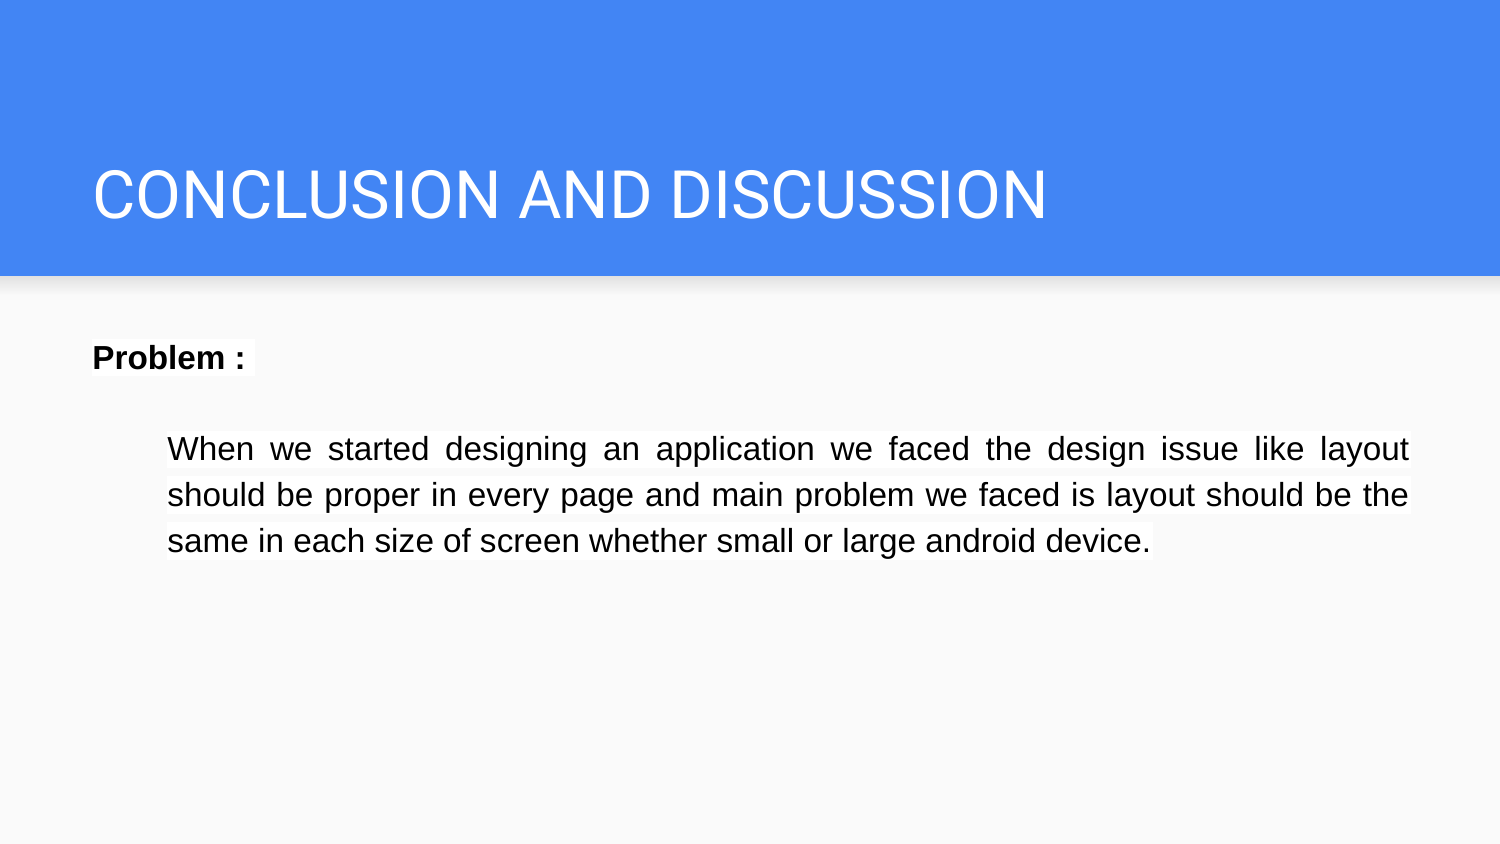

# CONCLUSION AND DISCUSSION
Problem :

When we started designing an application we faced the design issue like layout should be proper in every page and main problem we faced is layout should be the same in each size of screen whether small or large android device.